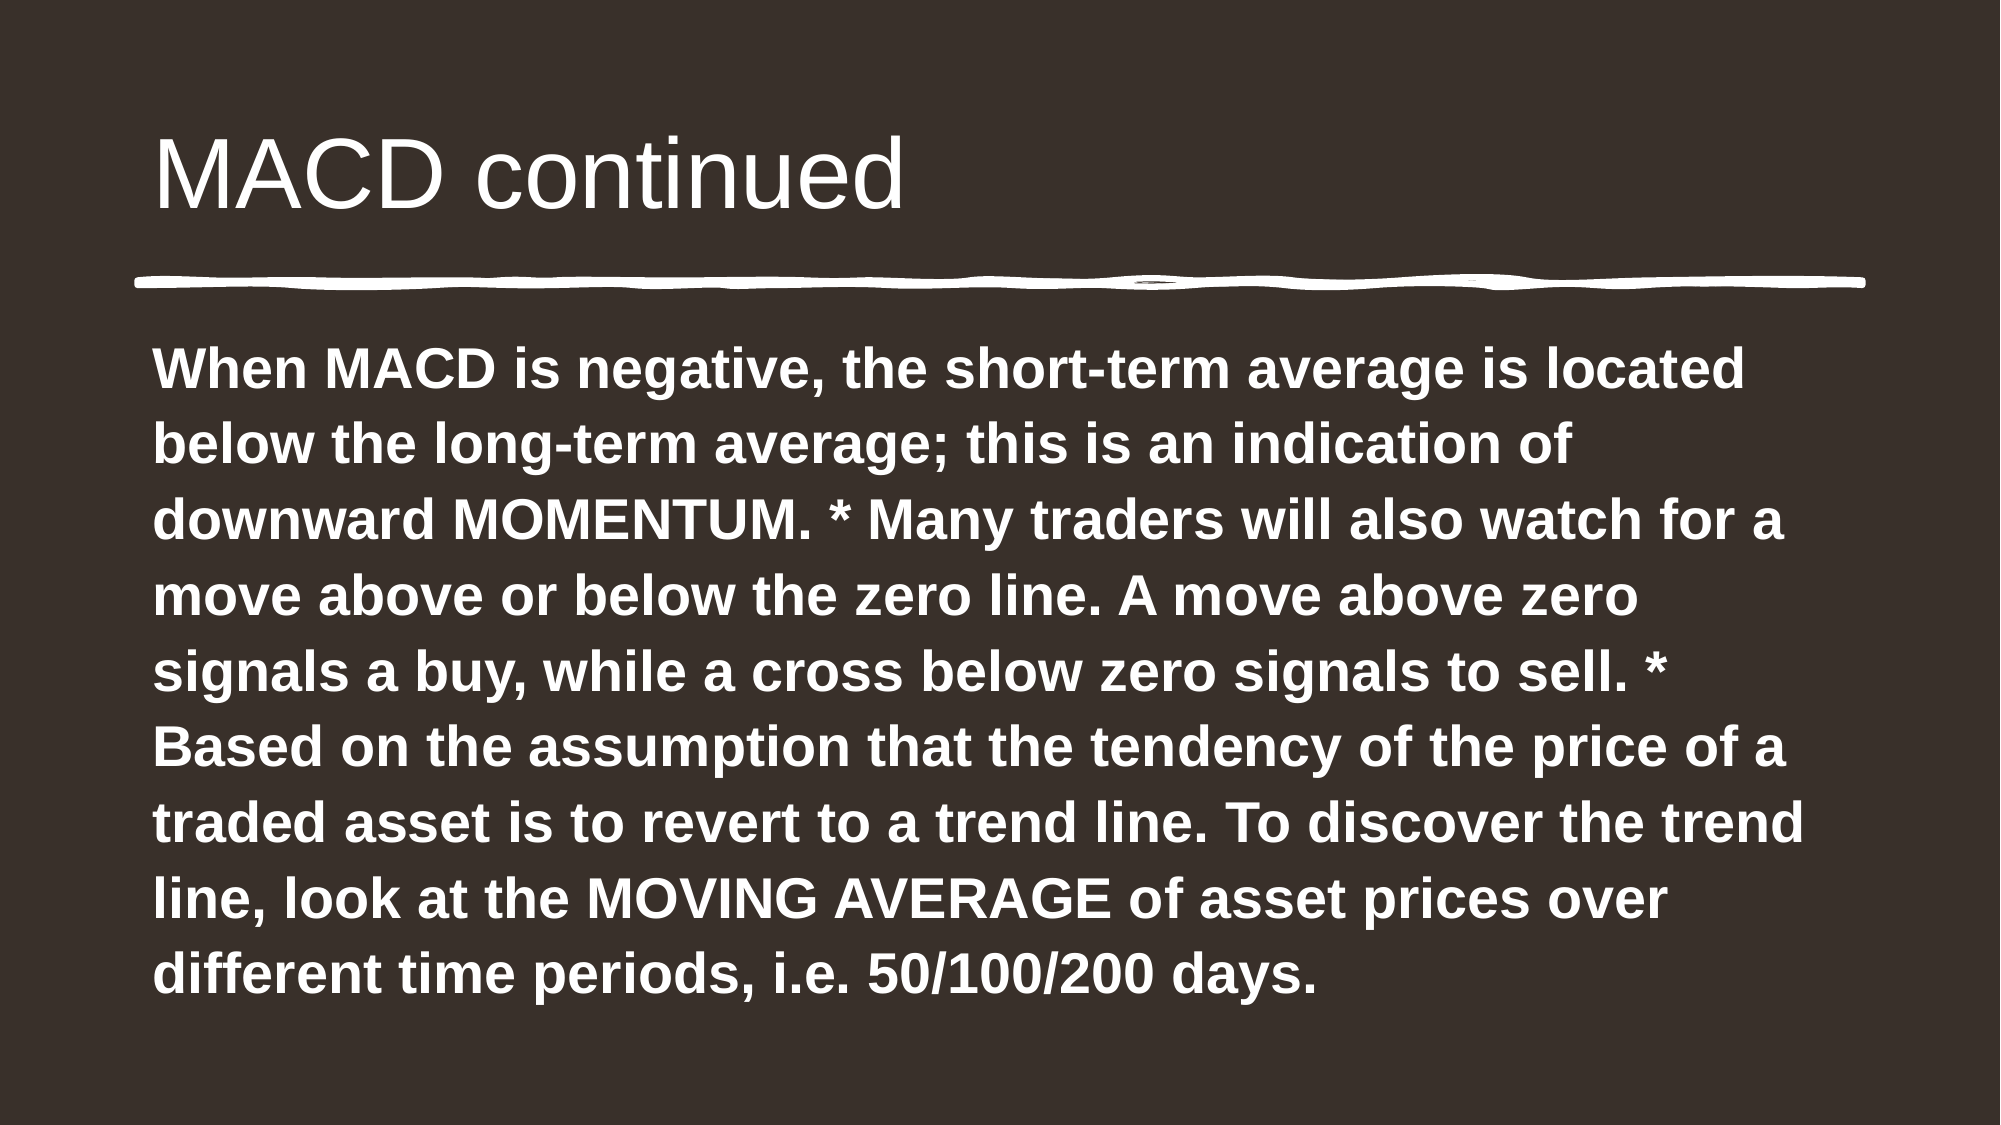

# MACD continued
When MACD is negative, the short-term average is located below the long-term average; this is an indication of downward MOMENTUM. * Many traders will also watch for a move above or below the zero line. A move above zero signals a buy, while a cross below zero signals to sell. * Based on the assumption that the tendency of the price of a traded asset is to revert to a trend line. To discover the trend line, look at the MOVING AVERAGE of asset prices over different time periods, i.e. 50/100/200 days.